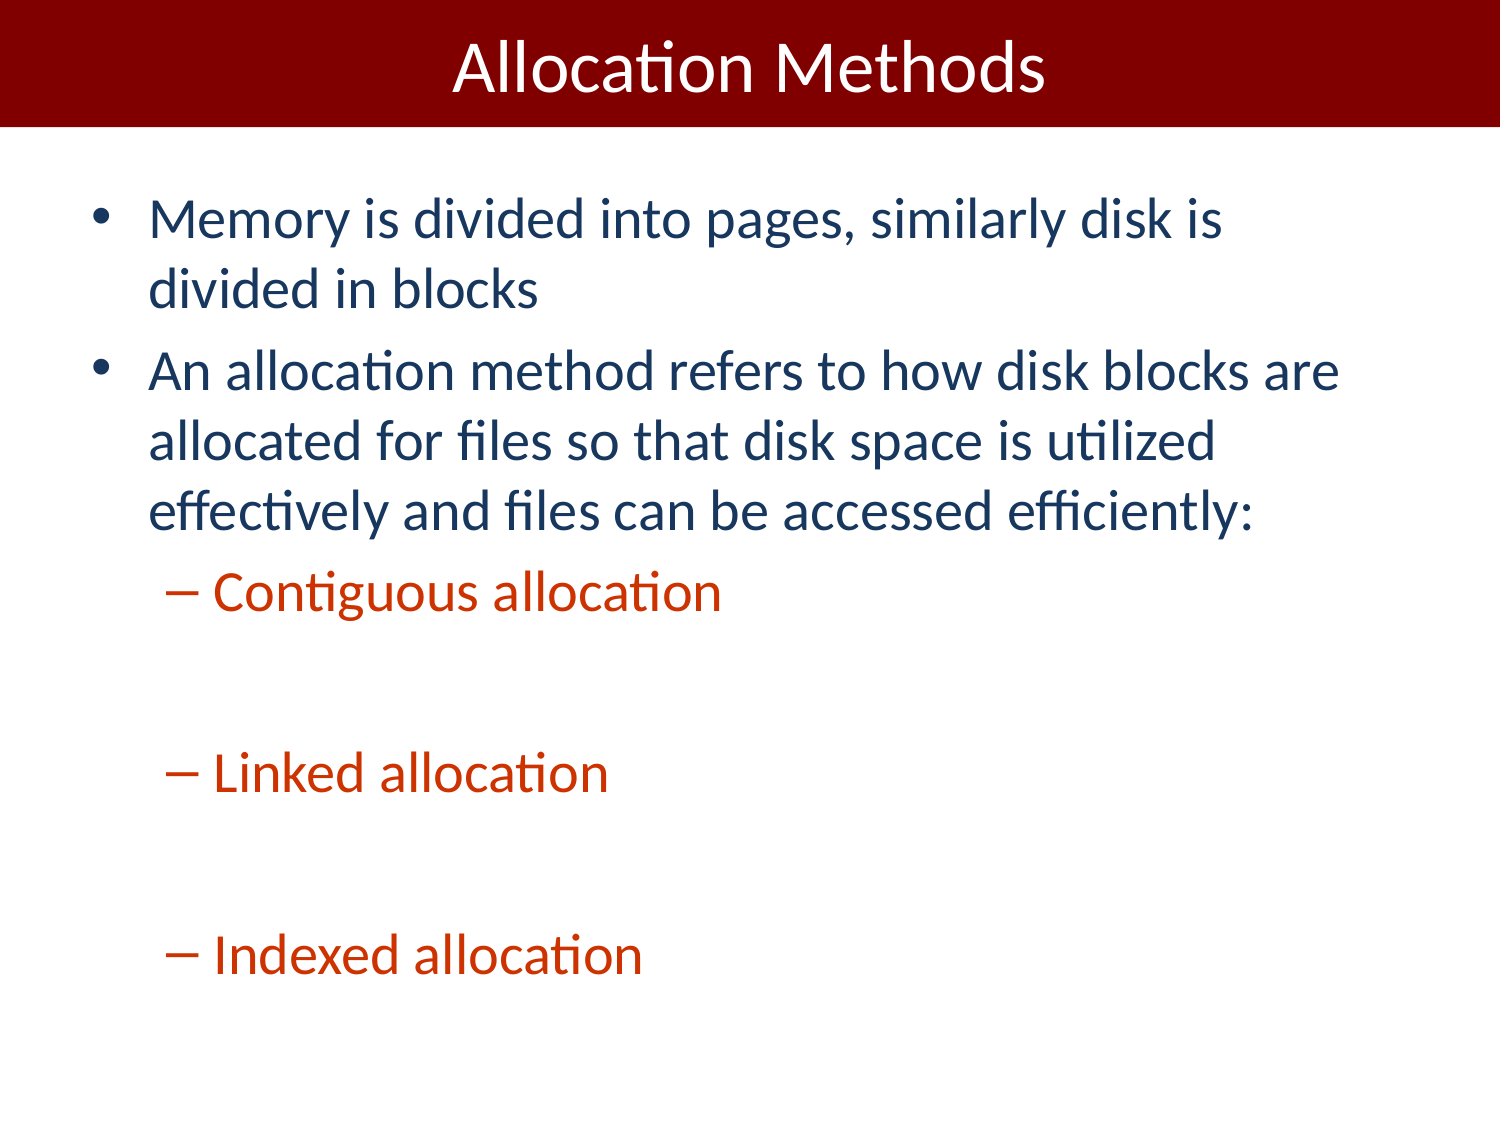

# Allocation Methods
Memory is divided into pages, similarly disk is divided in blocks
An allocation method refers to how disk blocks are allocated for files so that disk space is utilized effectively and files can be accessed efficiently:
Contiguous allocation

Linked allocation

Indexed allocation